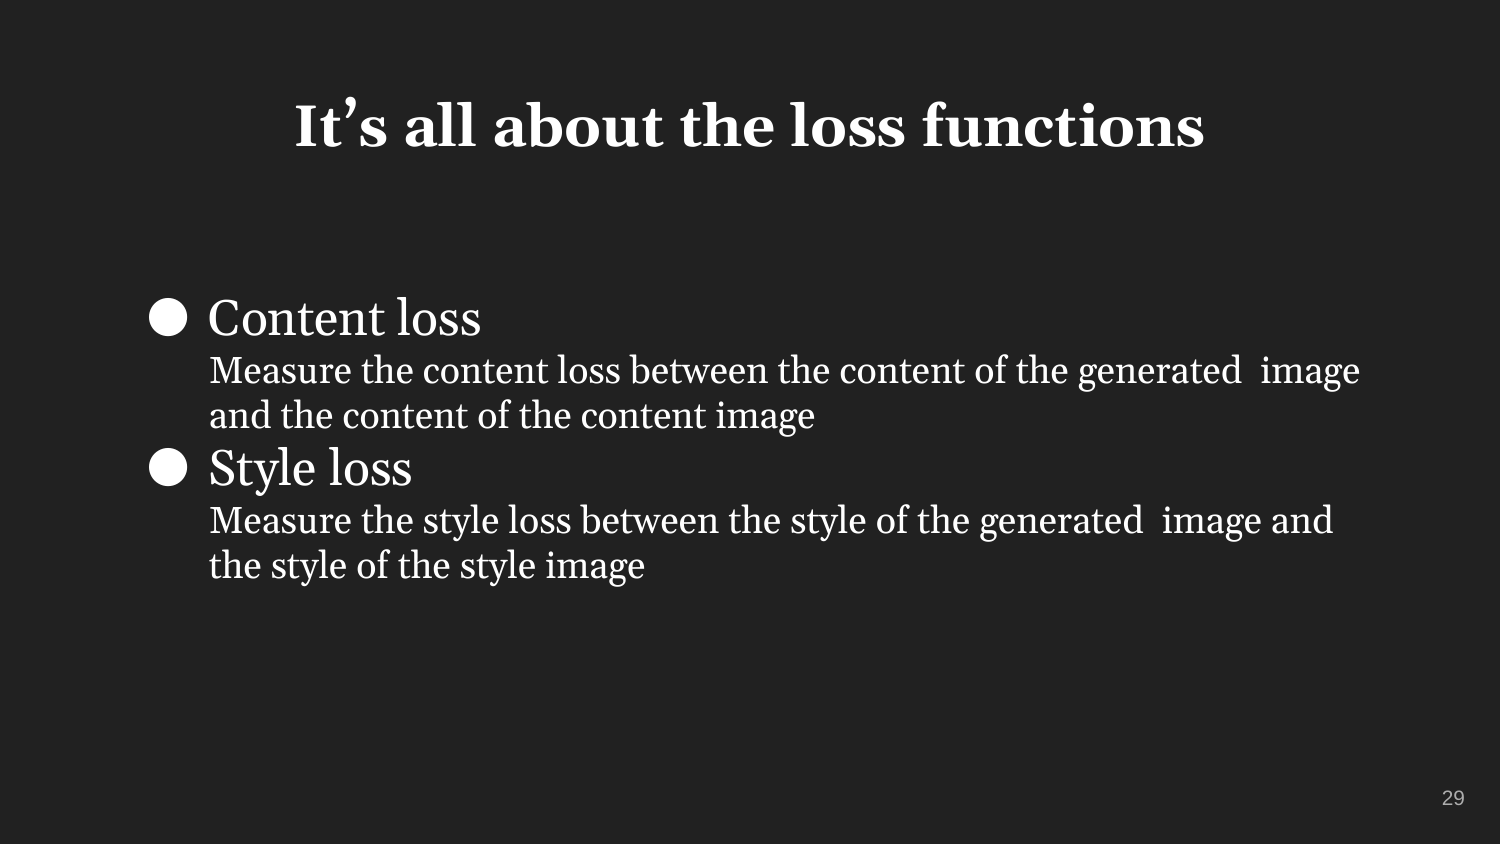

# It’s all about the loss functions

Content loss
Measure the content loss between the content of the generated  image and the content of the content image
Style loss
Measure the style loss between the style of the generated  image and the style of the style image

29